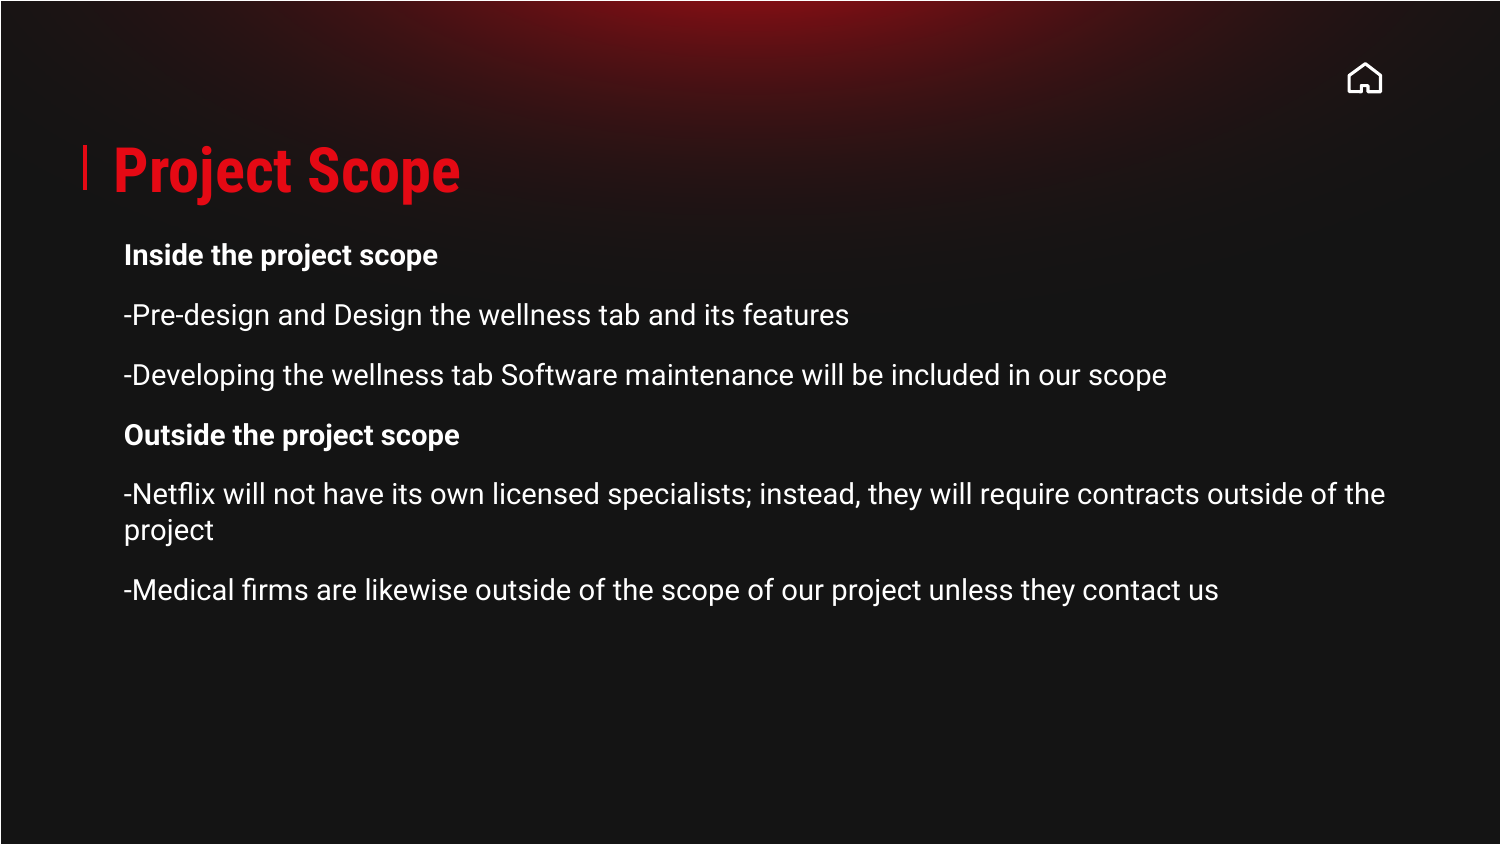

# Project Scope
Inside the project scope
-Pre-design and Design the wellness tab and its features
-Developing the wellness tab Software maintenance will be included in our scope
Outside the project scope
-Netflix will not have its own licensed specialists; instead, they will require contracts outside of the project
-Medical firms are likewise outside of the scope of our project unless they contact us